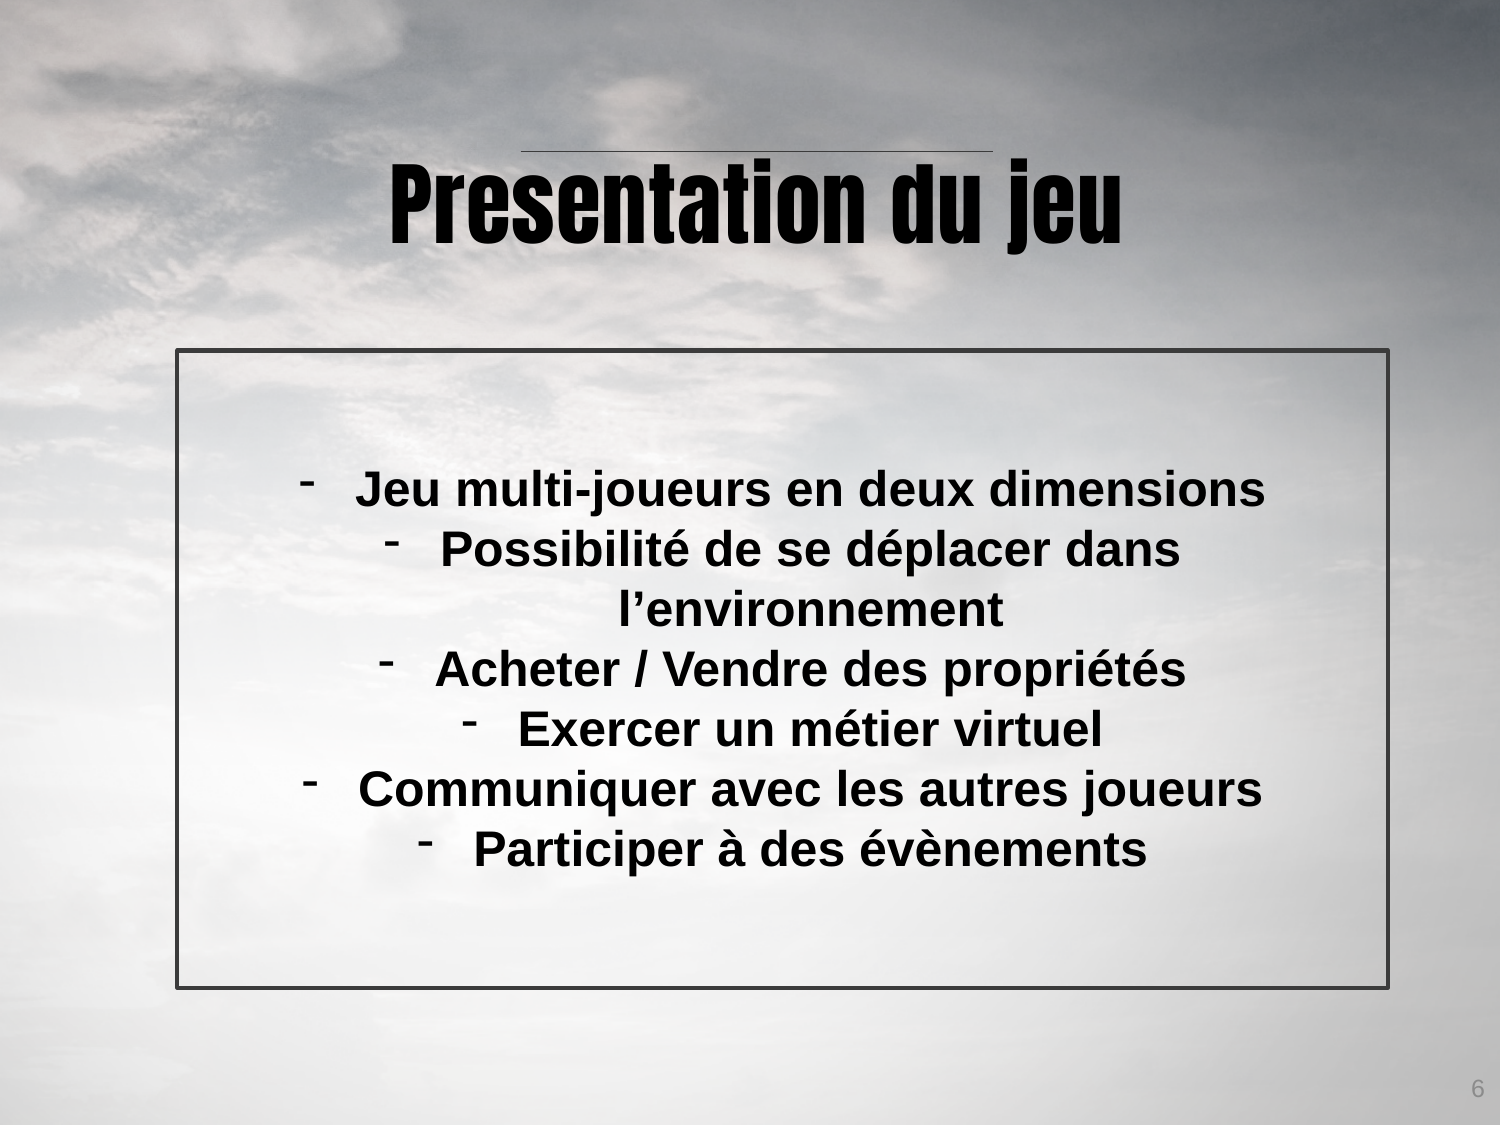

Presentation du jeu

Jeu multi-joueurs en deux dimensions
Possibilité de se déplacer dans l’environnement
Acheter / Vendre des propriétés
Exercer un métier virtuel
Communiquer avec les autres joueurs
Participer à des évènements

6